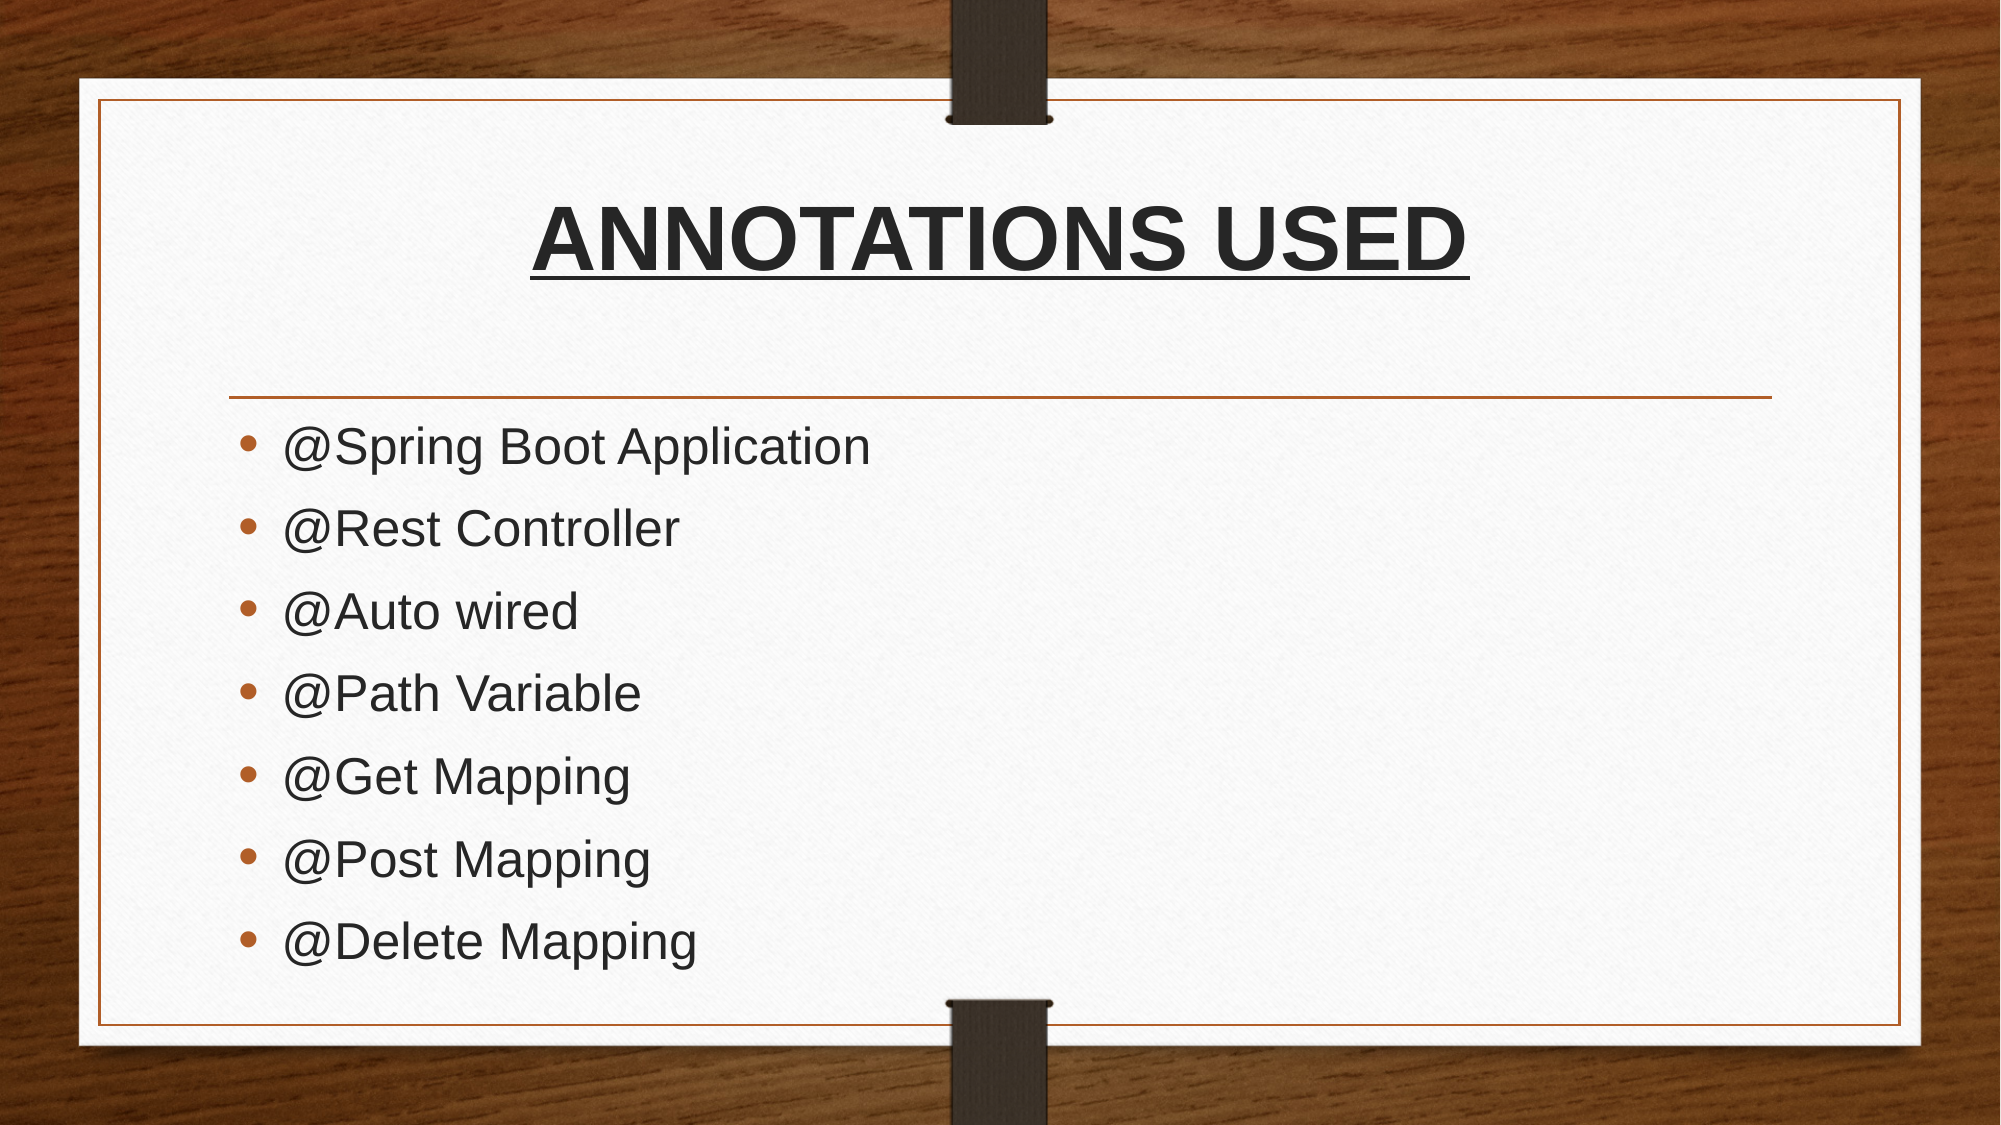

# ANNOTATIONS USED
@Spring Boot Application
@Rest Controller
@Auto wired
@Path Variable
@Get Mapping
@Post Mapping
@Delete Mapping